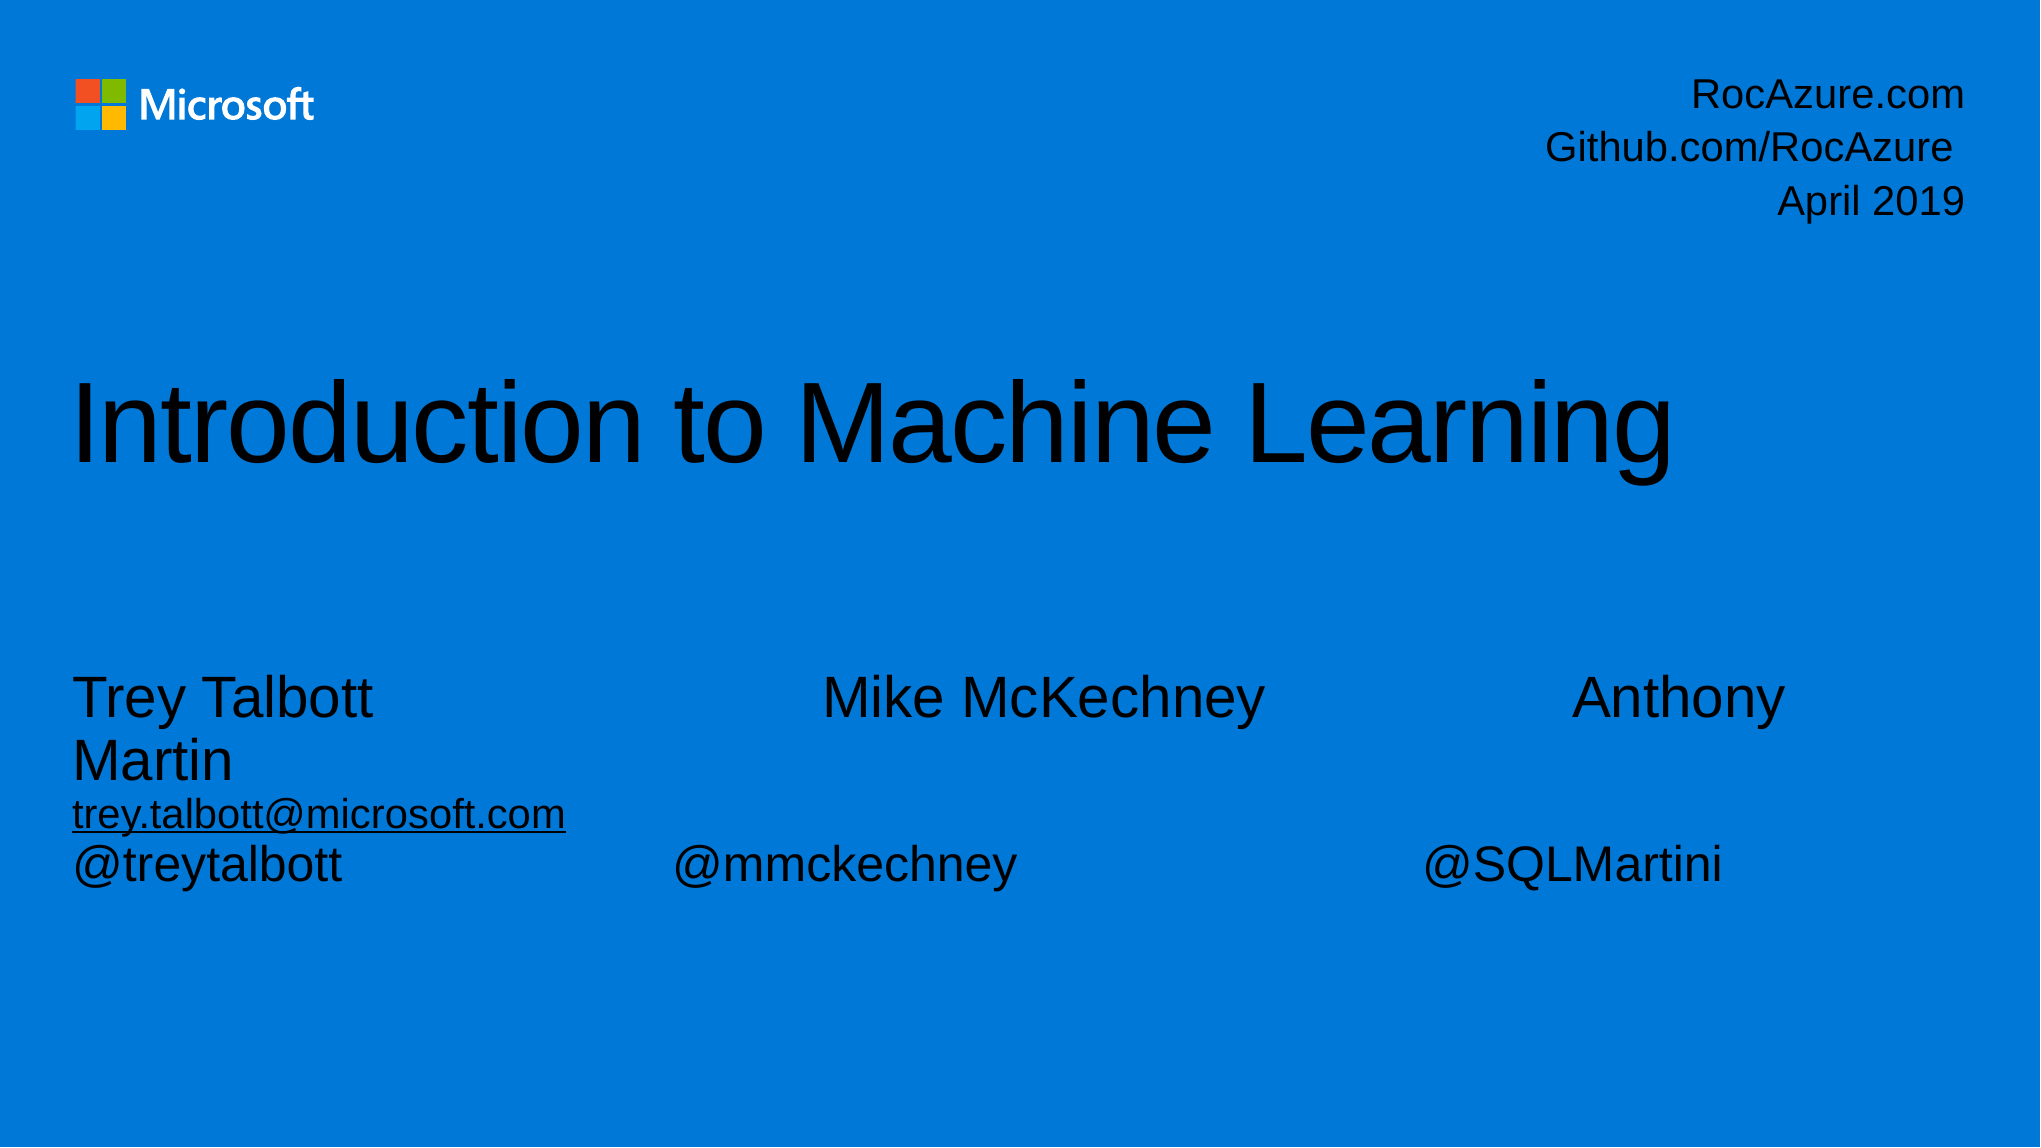

RocAzure.com
Github.com/RocAzure
April 2019
# Introduction to Machine Learning
Trey Talbott			Mike McKechney			Anthony Martin
trey.talbott@microsoft.com	michael.mckechney@microsoft.com	anthma@microsoft.com
@treytalbott			@mmckechney			@SQLMartini